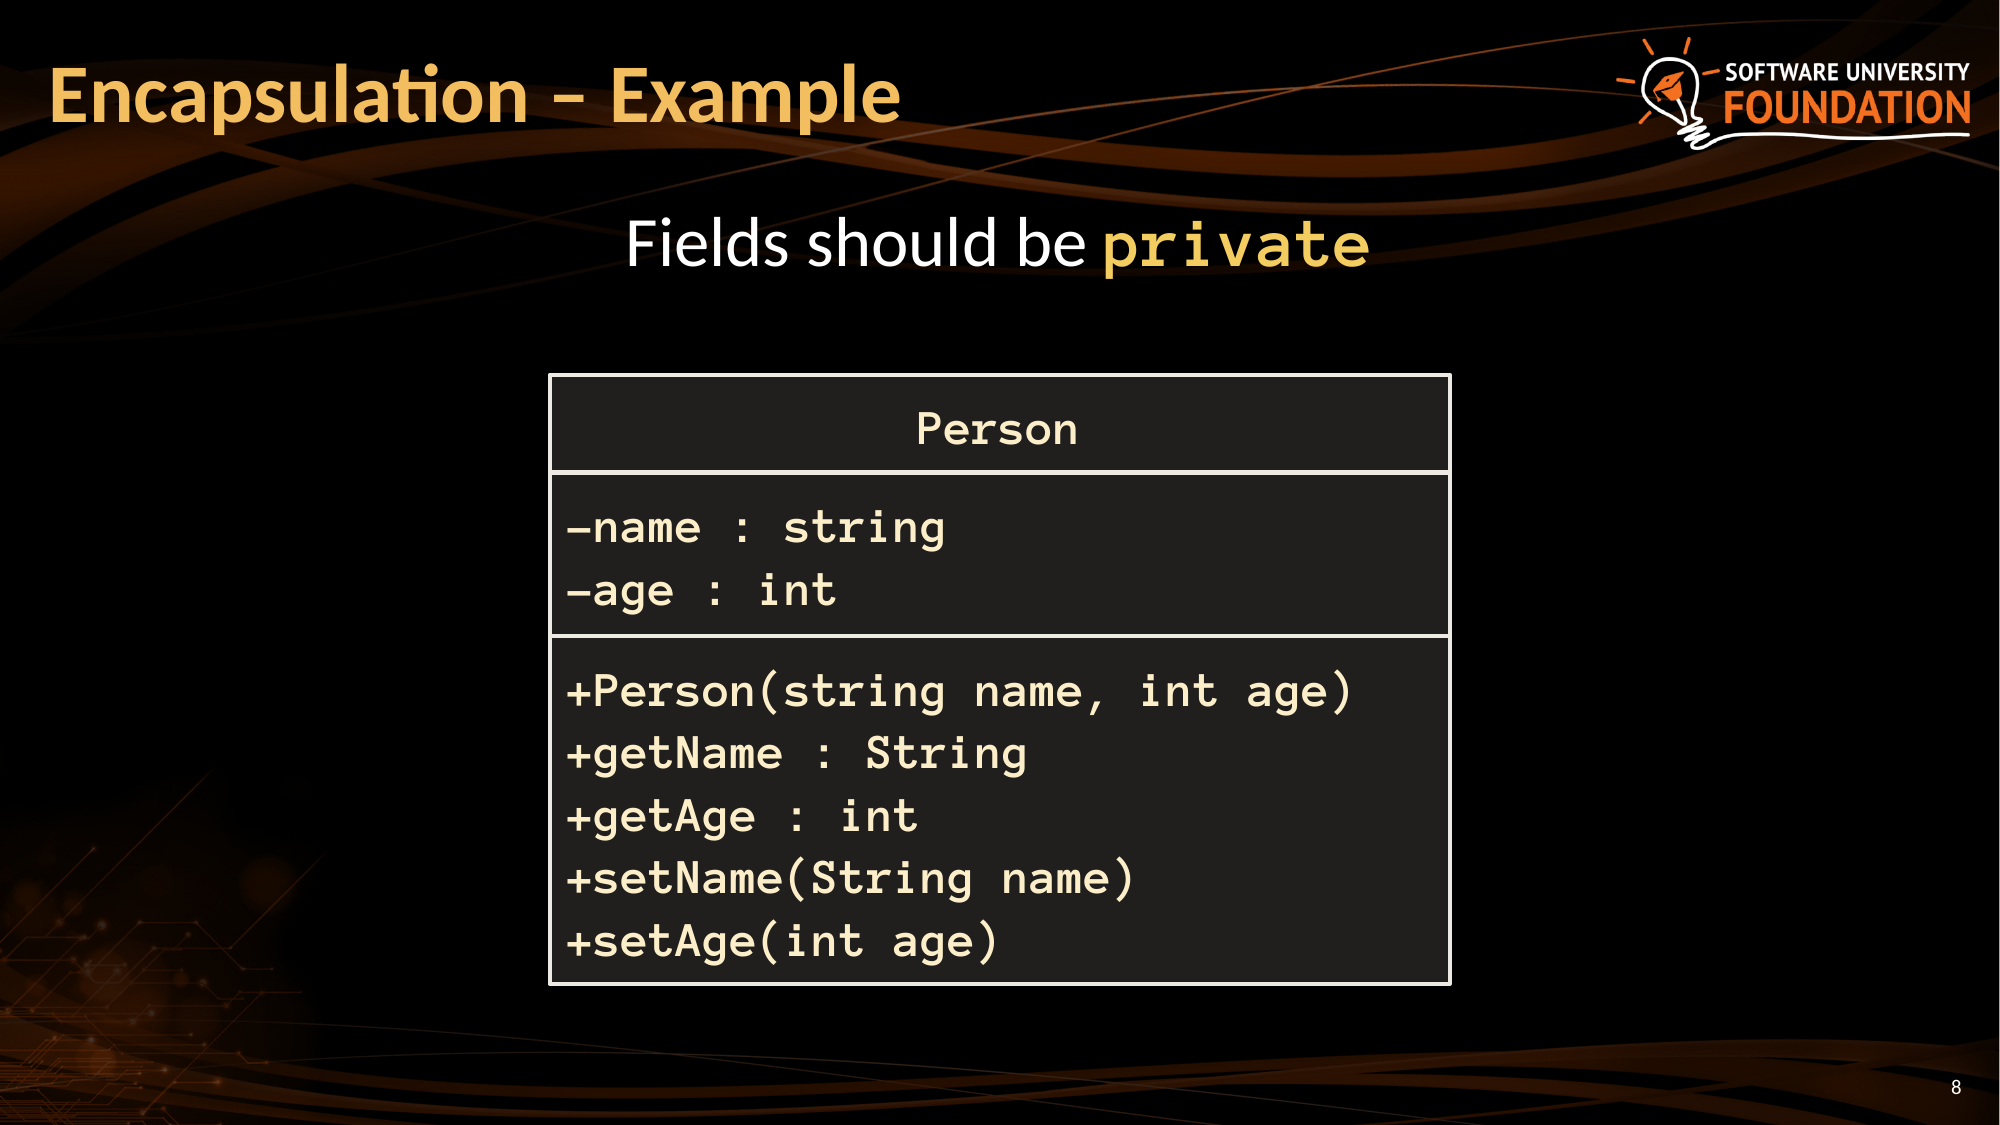

# Encapsulation – Example
Fields should be private
Person
-name : string
-age : int
+Person(string name, int age)
+getName : String
+getAge : int
+setName(String name)
+setAge(int age)
8